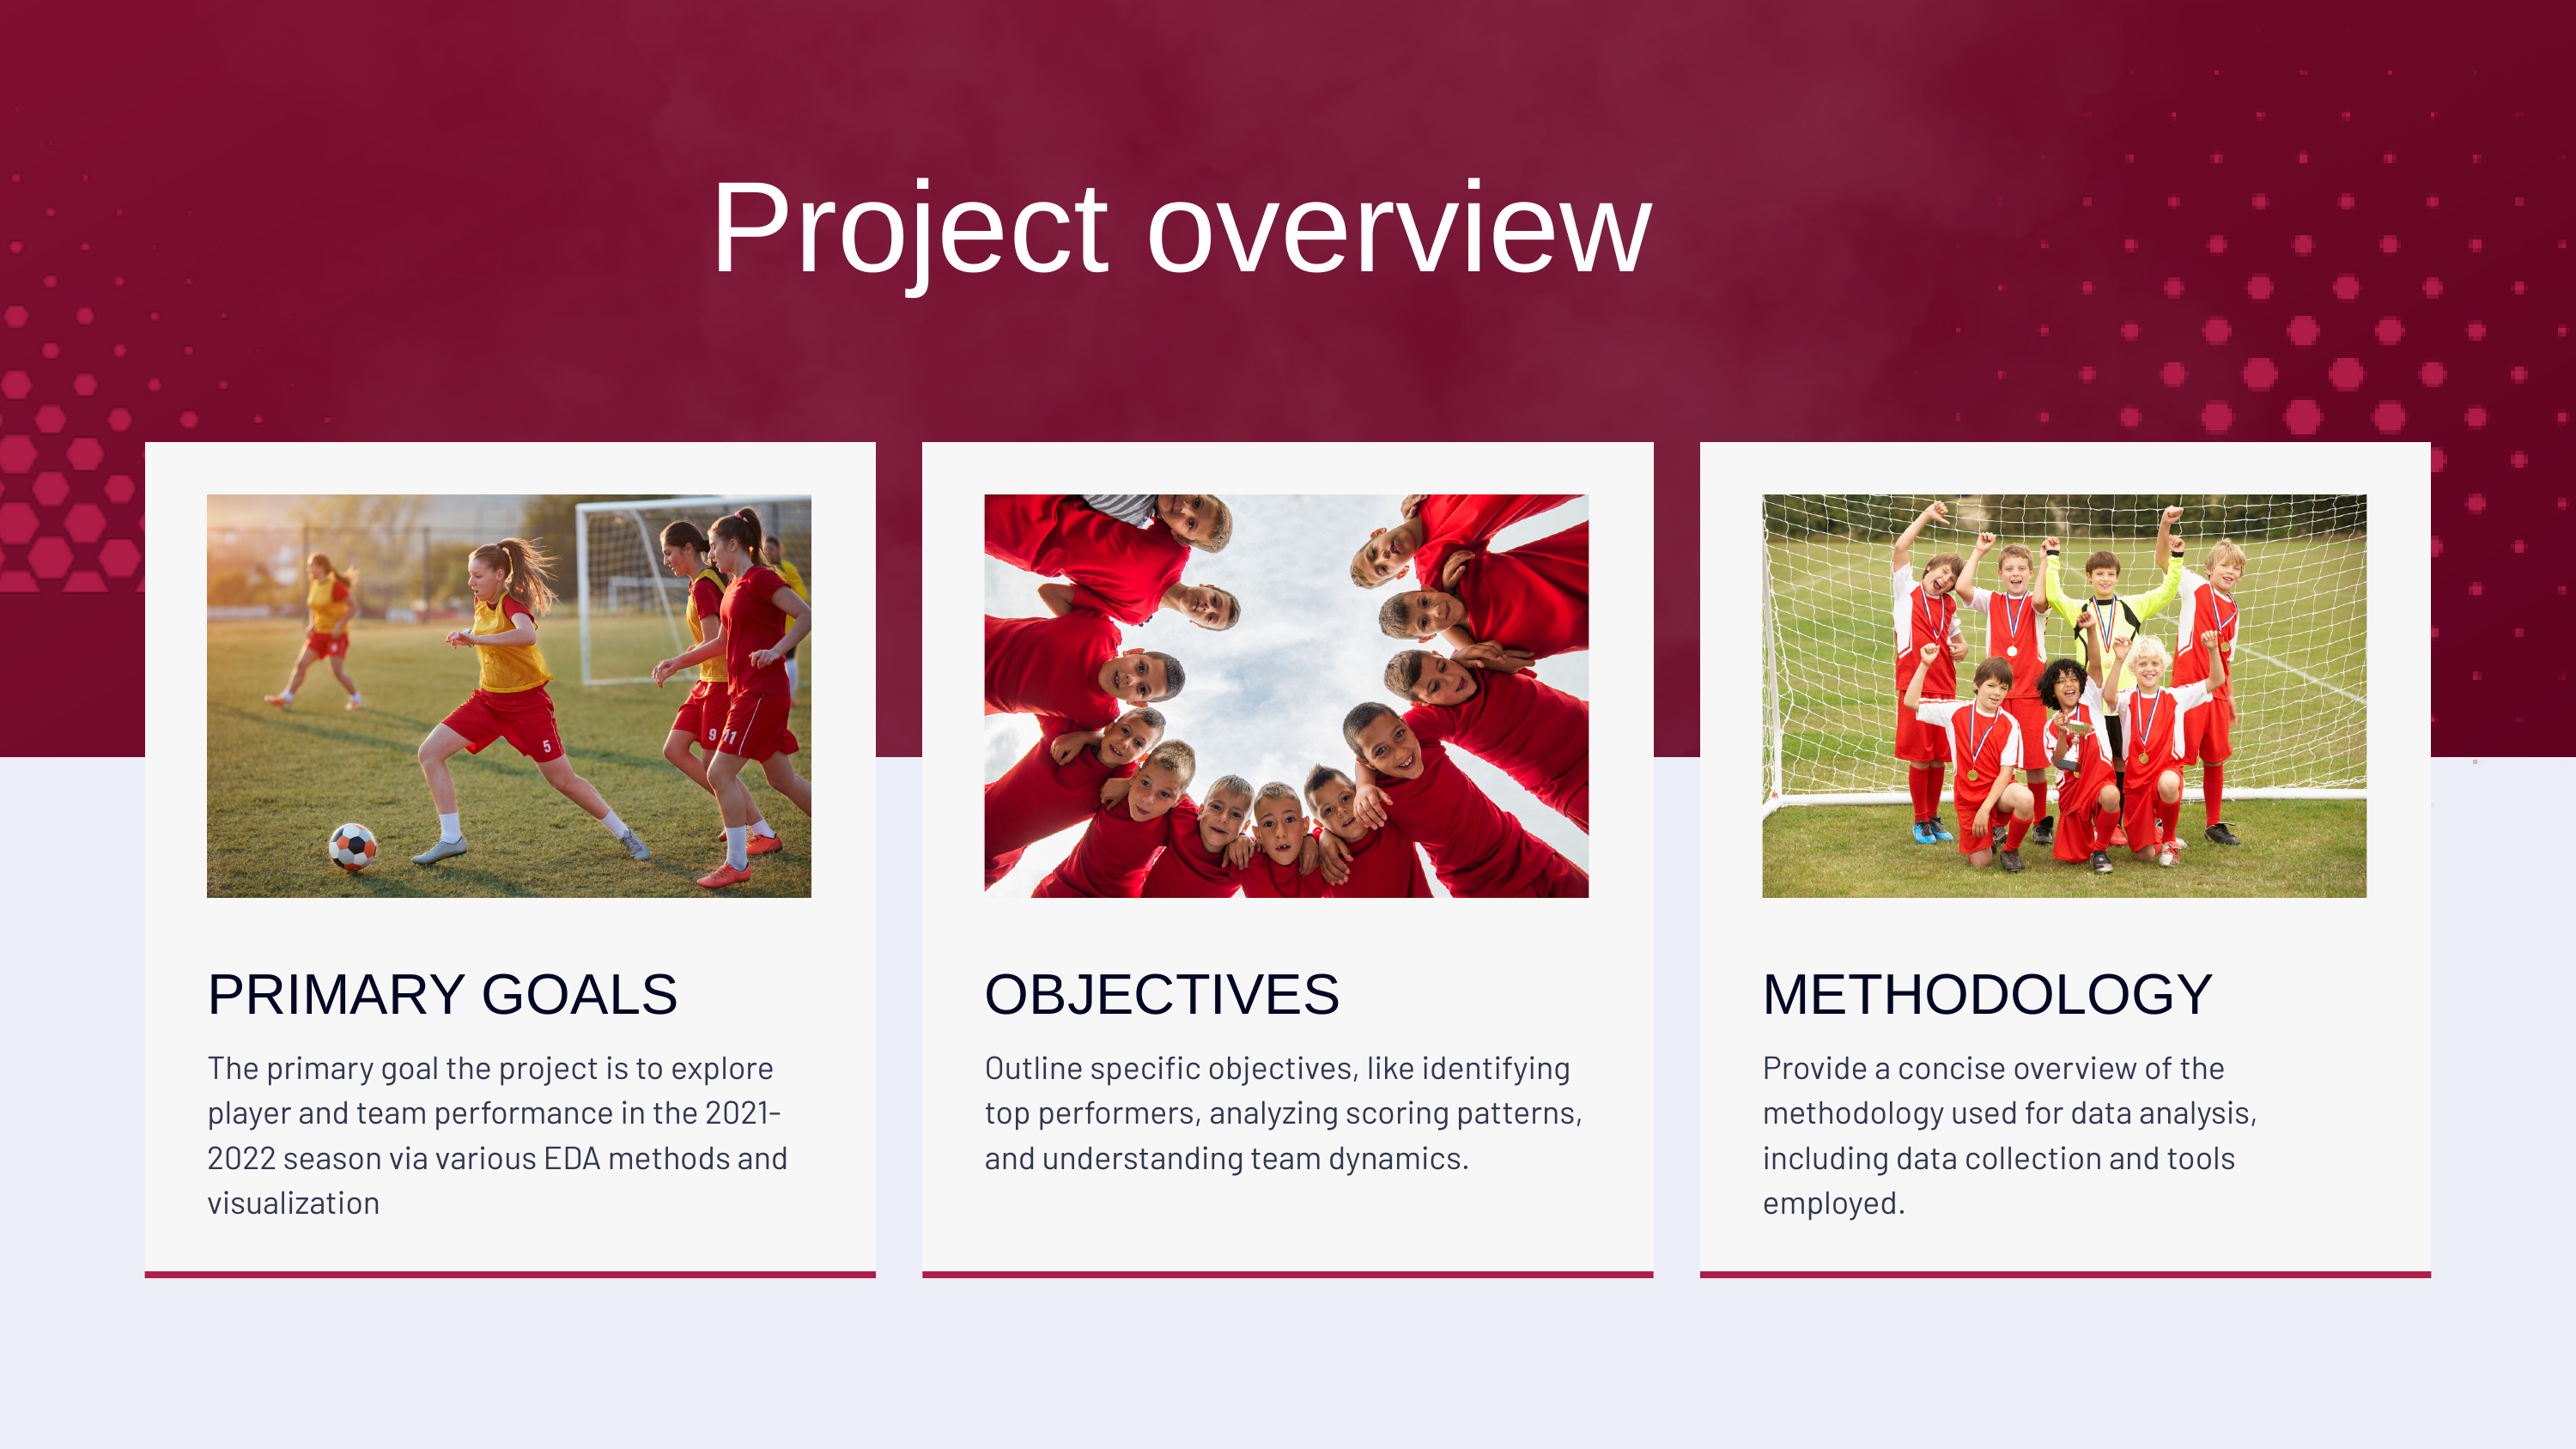

Project overview

PRIMARY GOALS
OBJECTIVES
METHODOLOGY
The primary goal the project is to explore player and team performance in the 2021-2022 season via various EDA methods and visualization
Outline specific objectives, like identifying top performers, analyzing scoring patterns, and understanding team dynamics.
Provide a concise overview of the methodology used for data analysis, including data collection and tools employed.